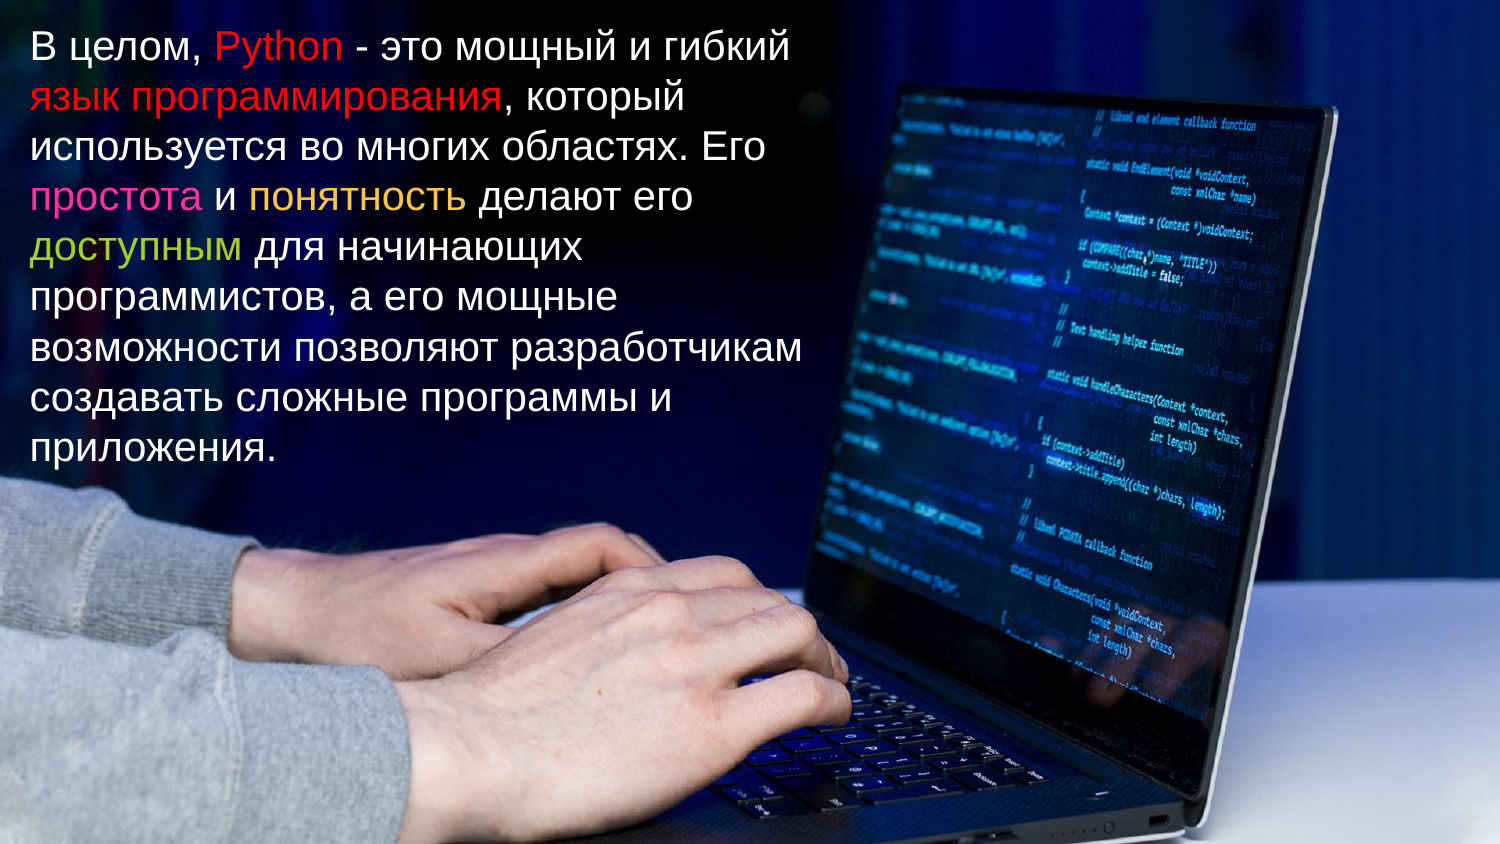

# В целом, Python - это мощный и гибкий язык программирования, который используется во многих областях. Его простота и понятность делают его доступным для начинающих программистов, а его мощные возможности позволяют разработчикам создавать сложные программы и приложения.